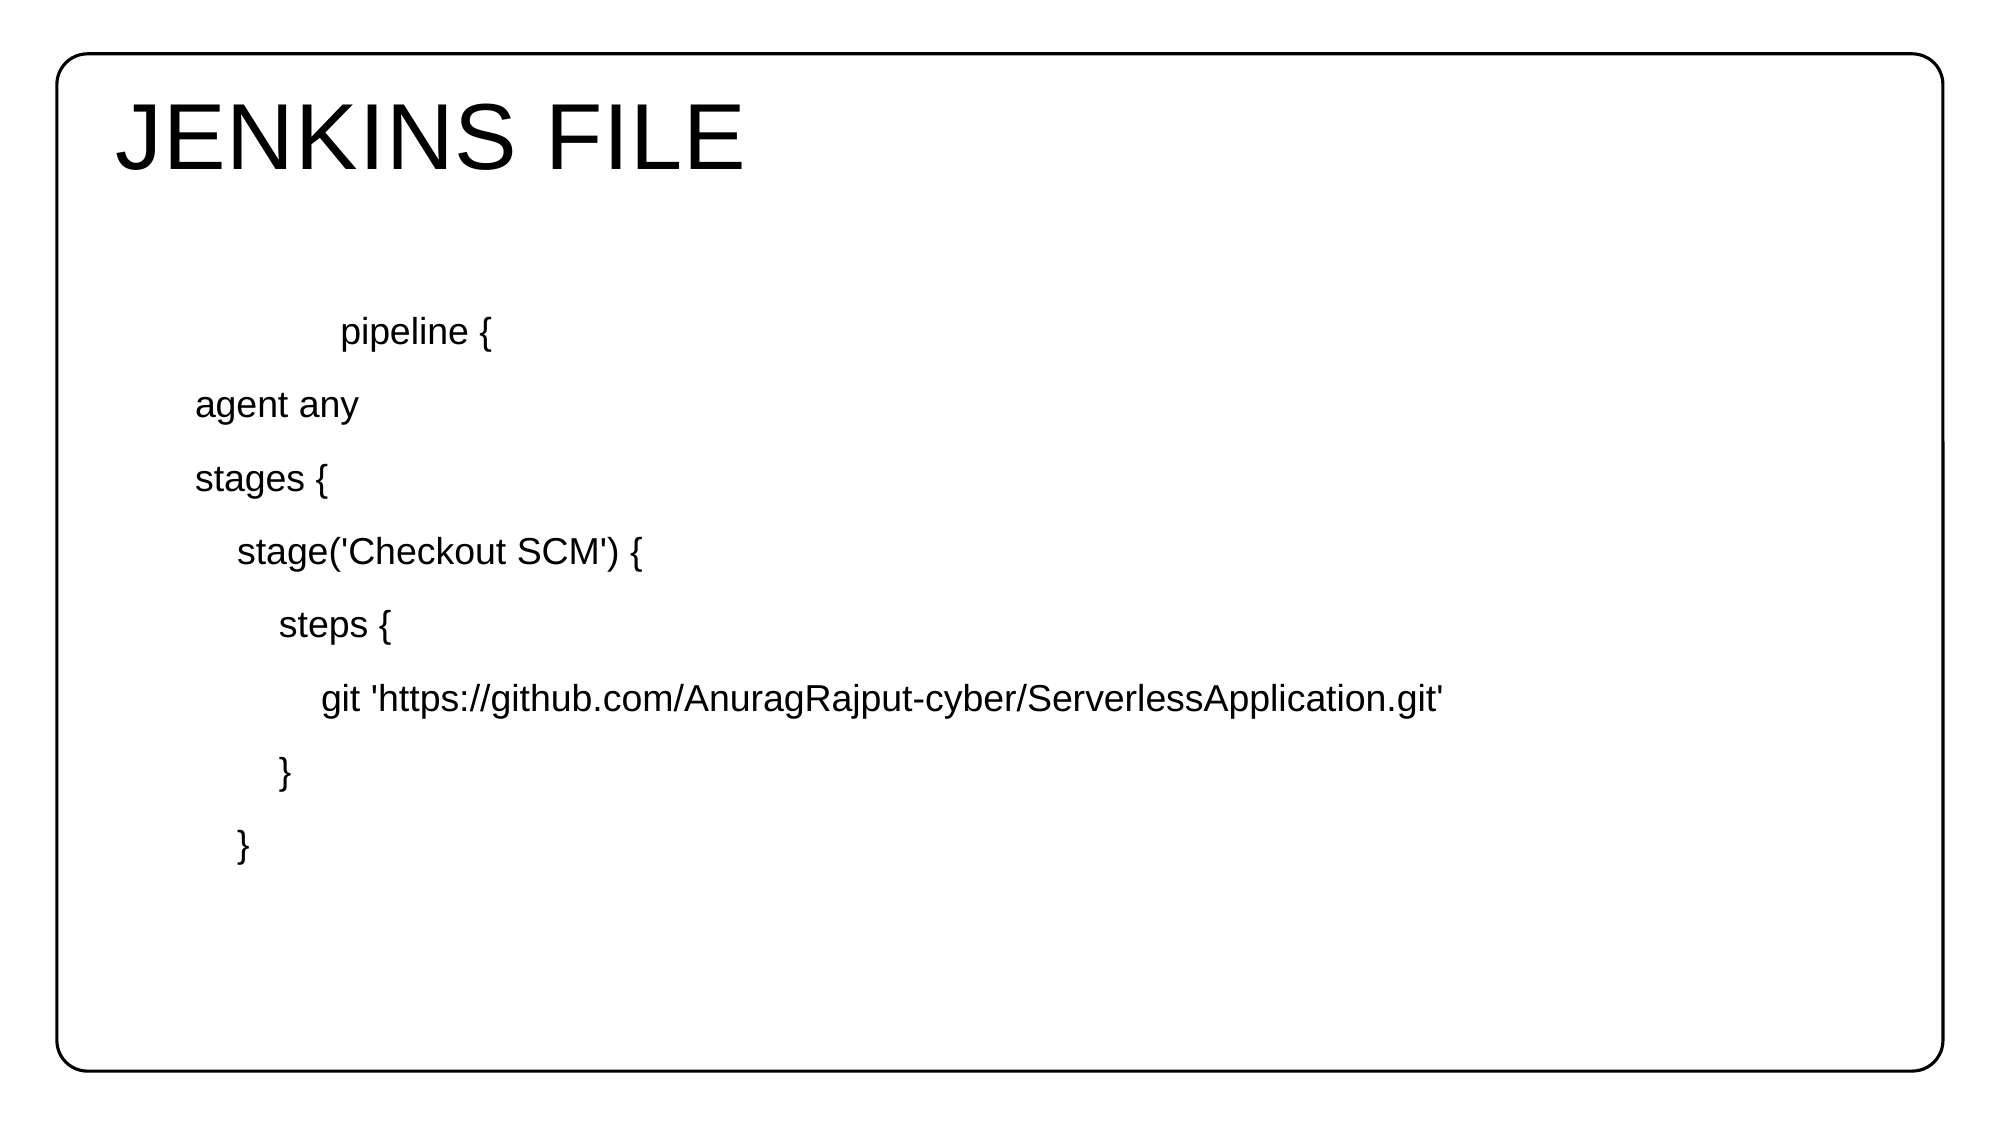

# Jenkins file
	pipeline {
    agent any
    stages {
        stage('Checkout SCM') {
            steps {
                git 'https://github.com/AnuragRajput-cyber/ServerlessApplication.git'
            }
        }